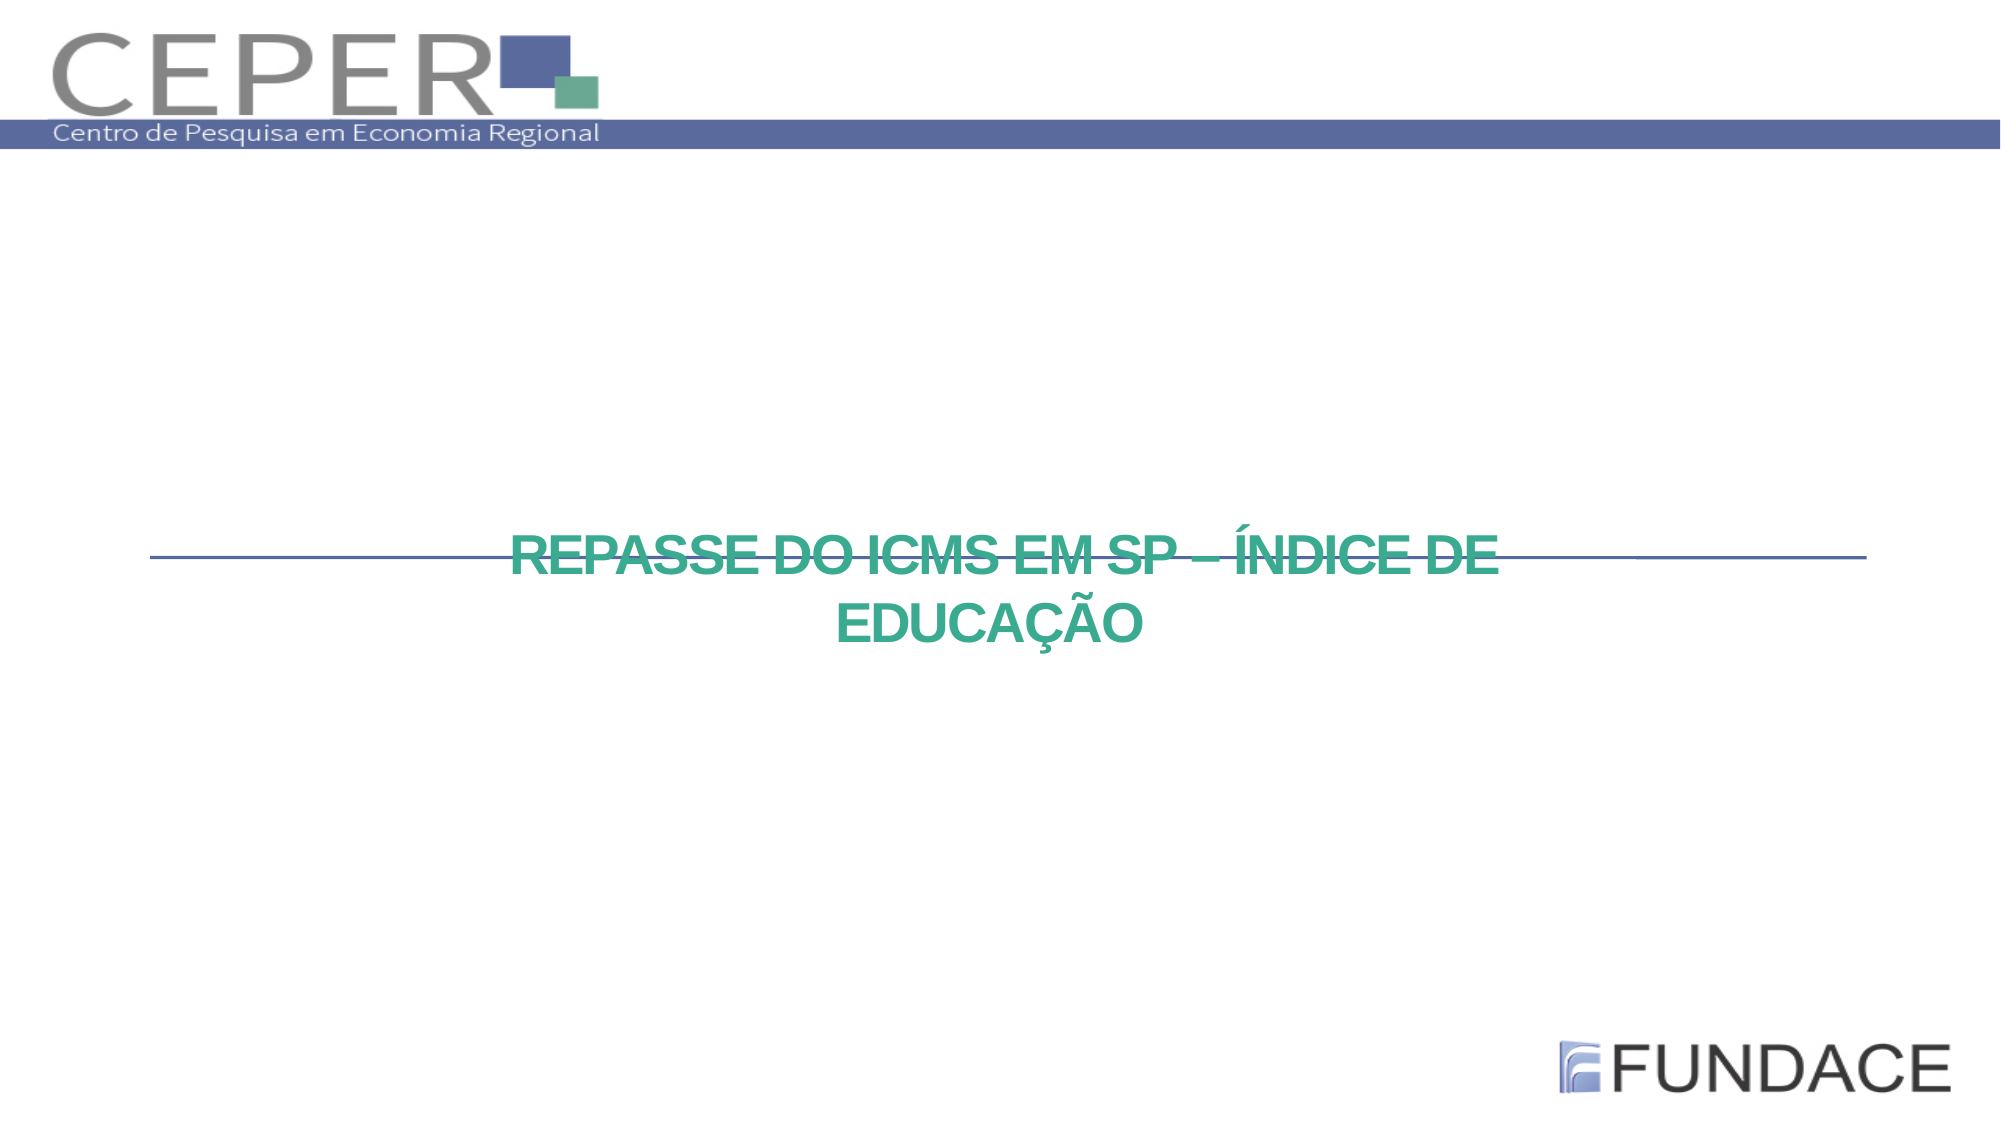

# REPASSE DO ICMS EM SP – ÍNDICE DE EDUCAÇÃO